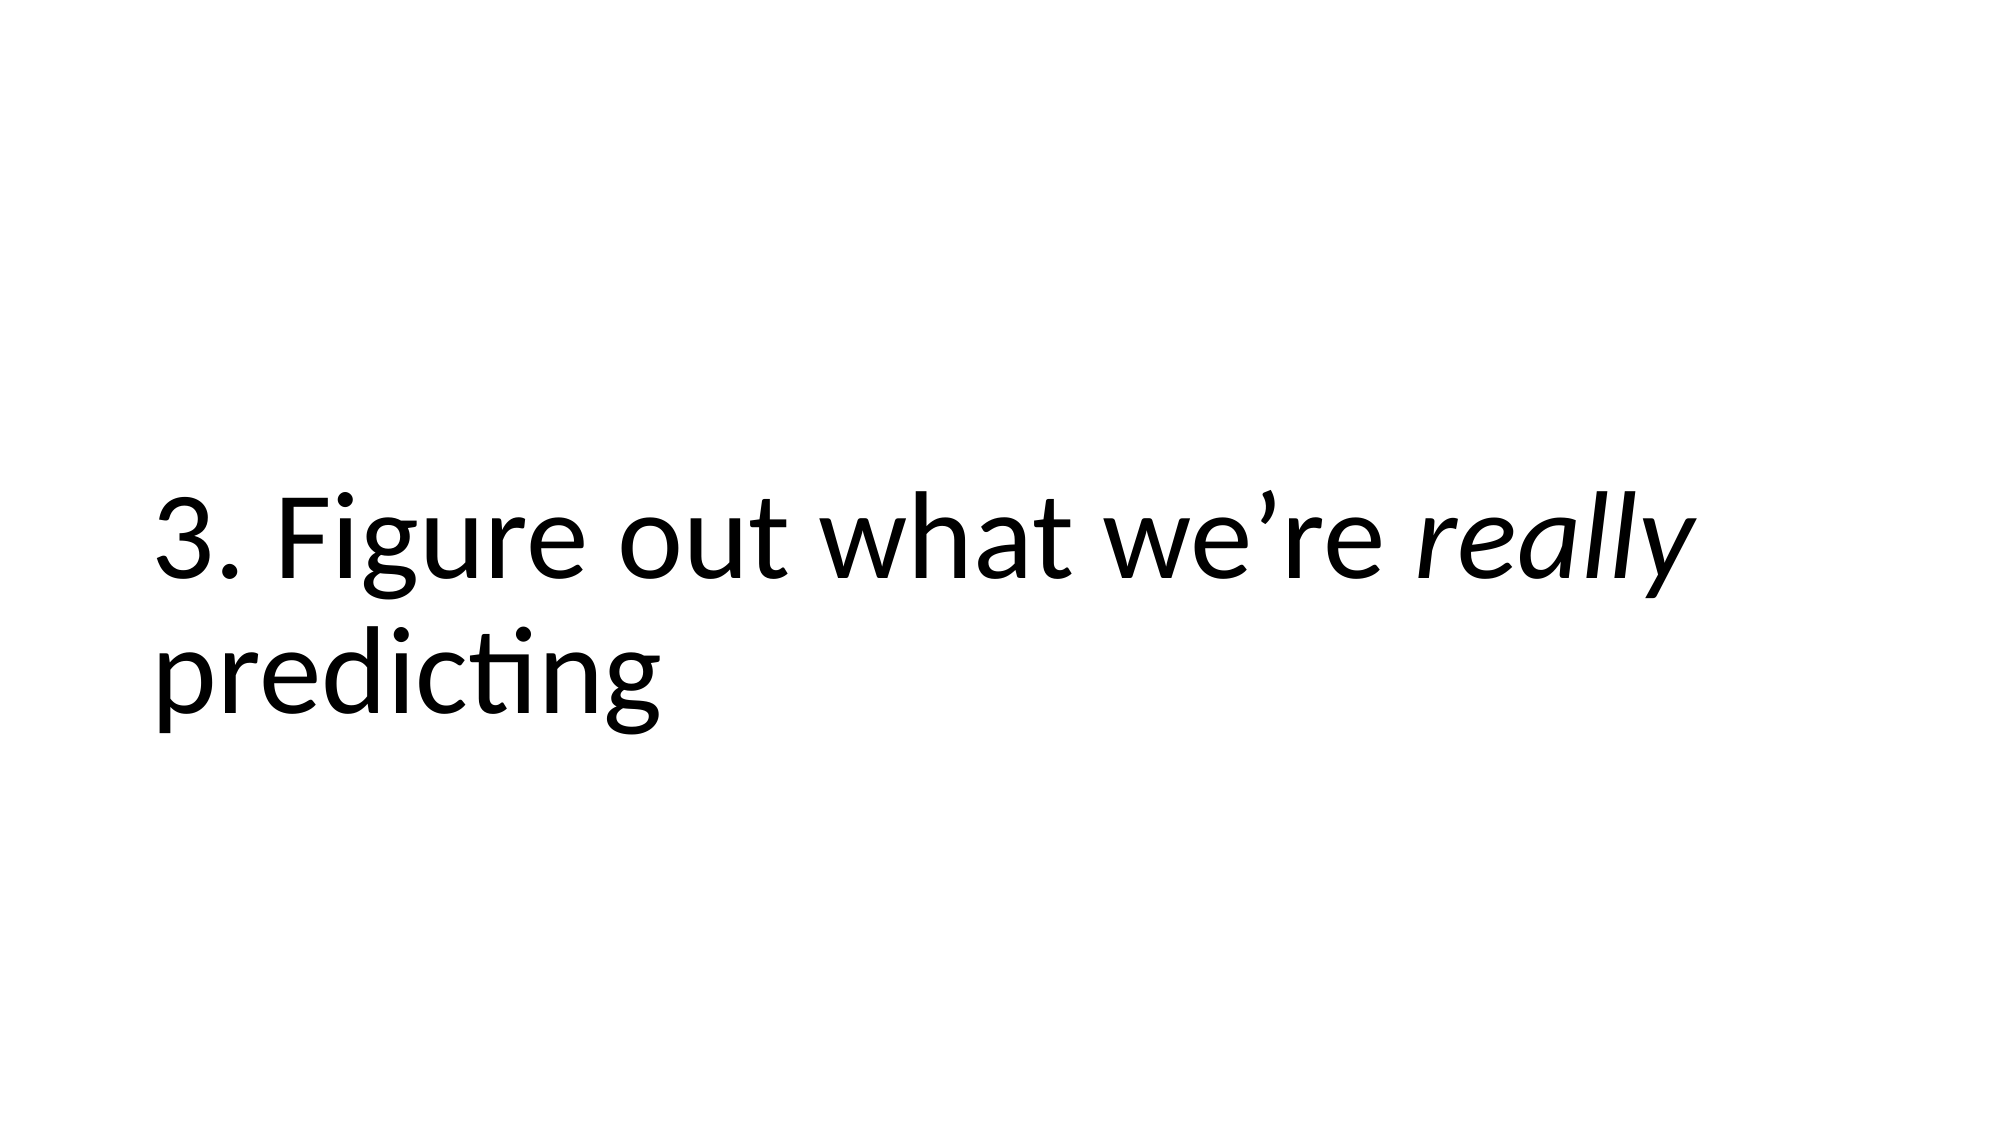

# 3. Figure out what we’re really predicting